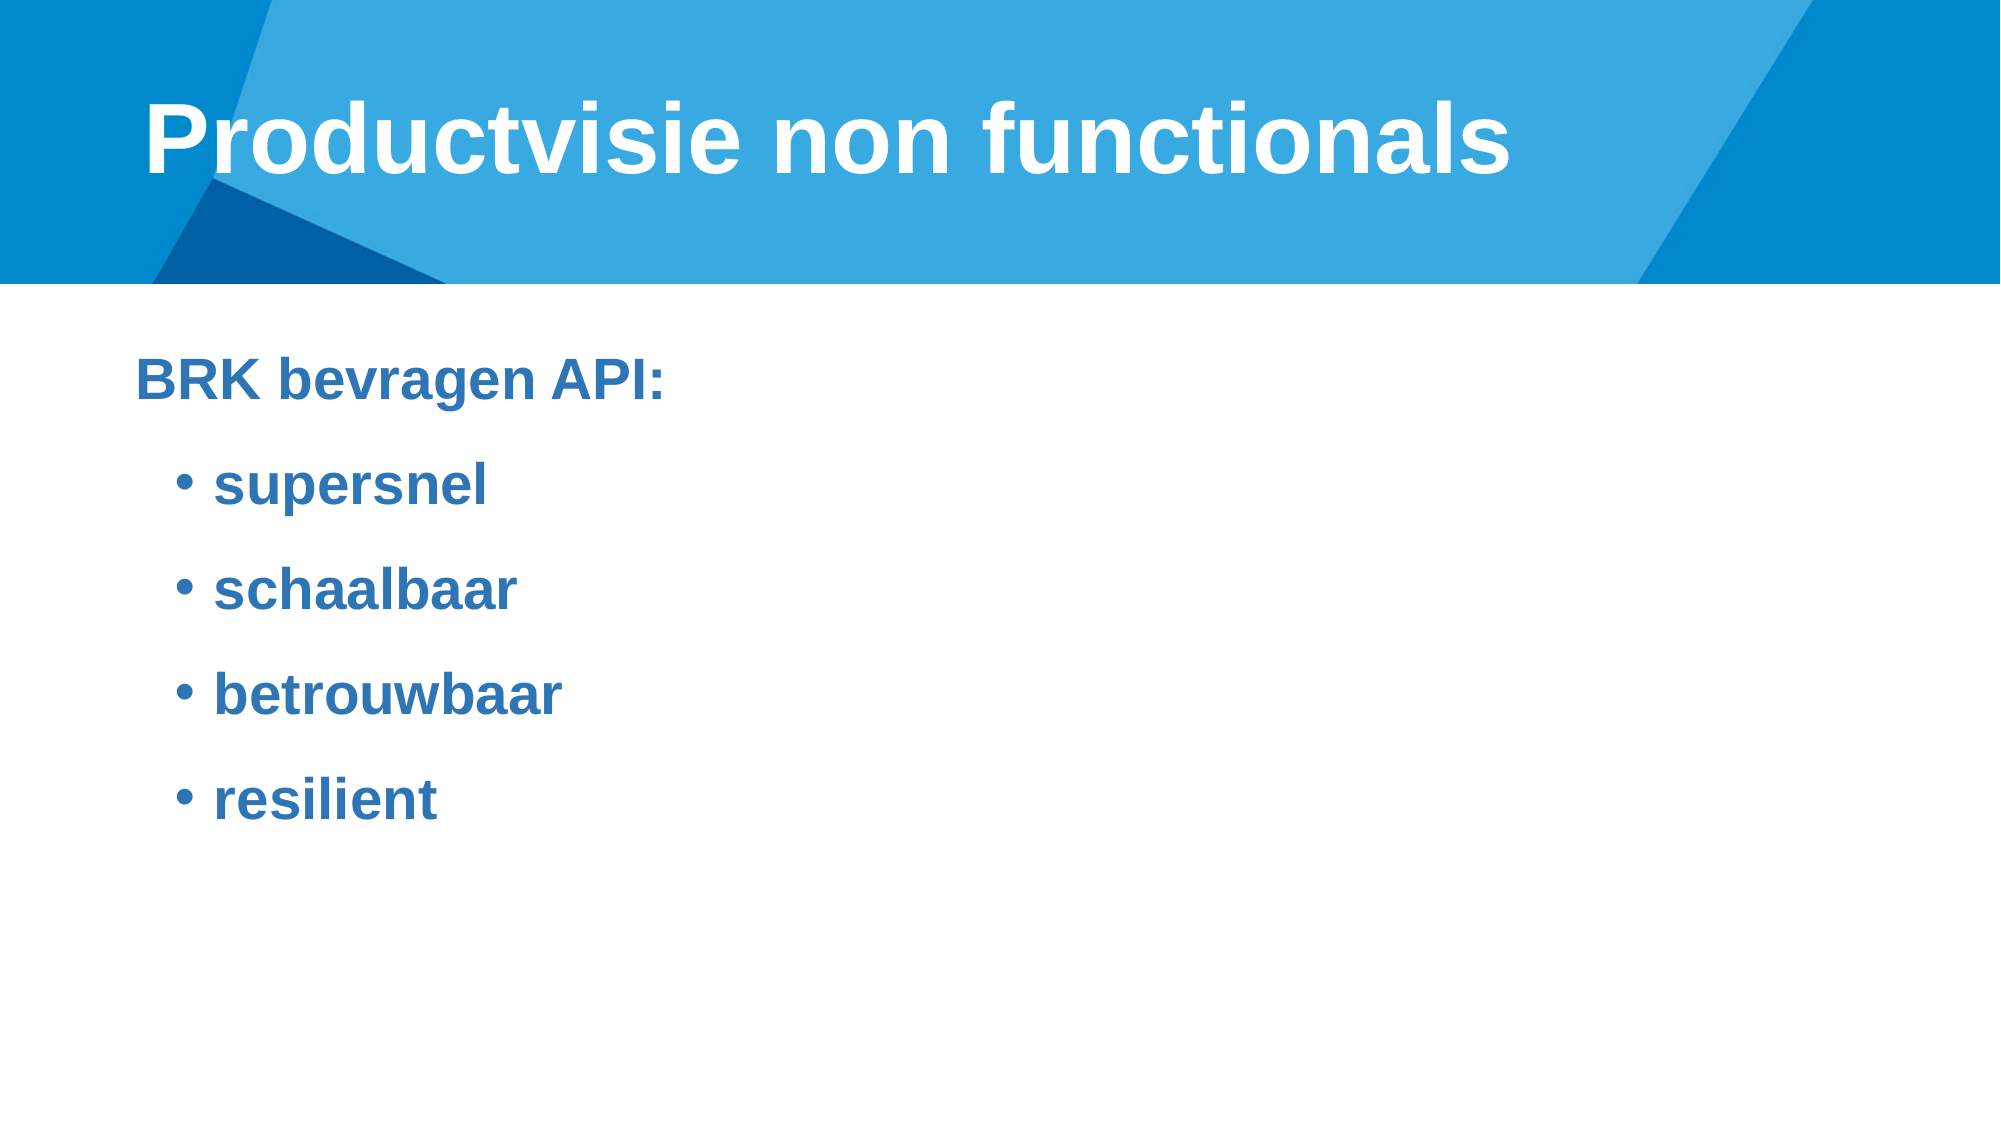

# Productvisie non functionals

BRK bevragen API:
supersnel
schaalbaar
betrouwbaar
resilient